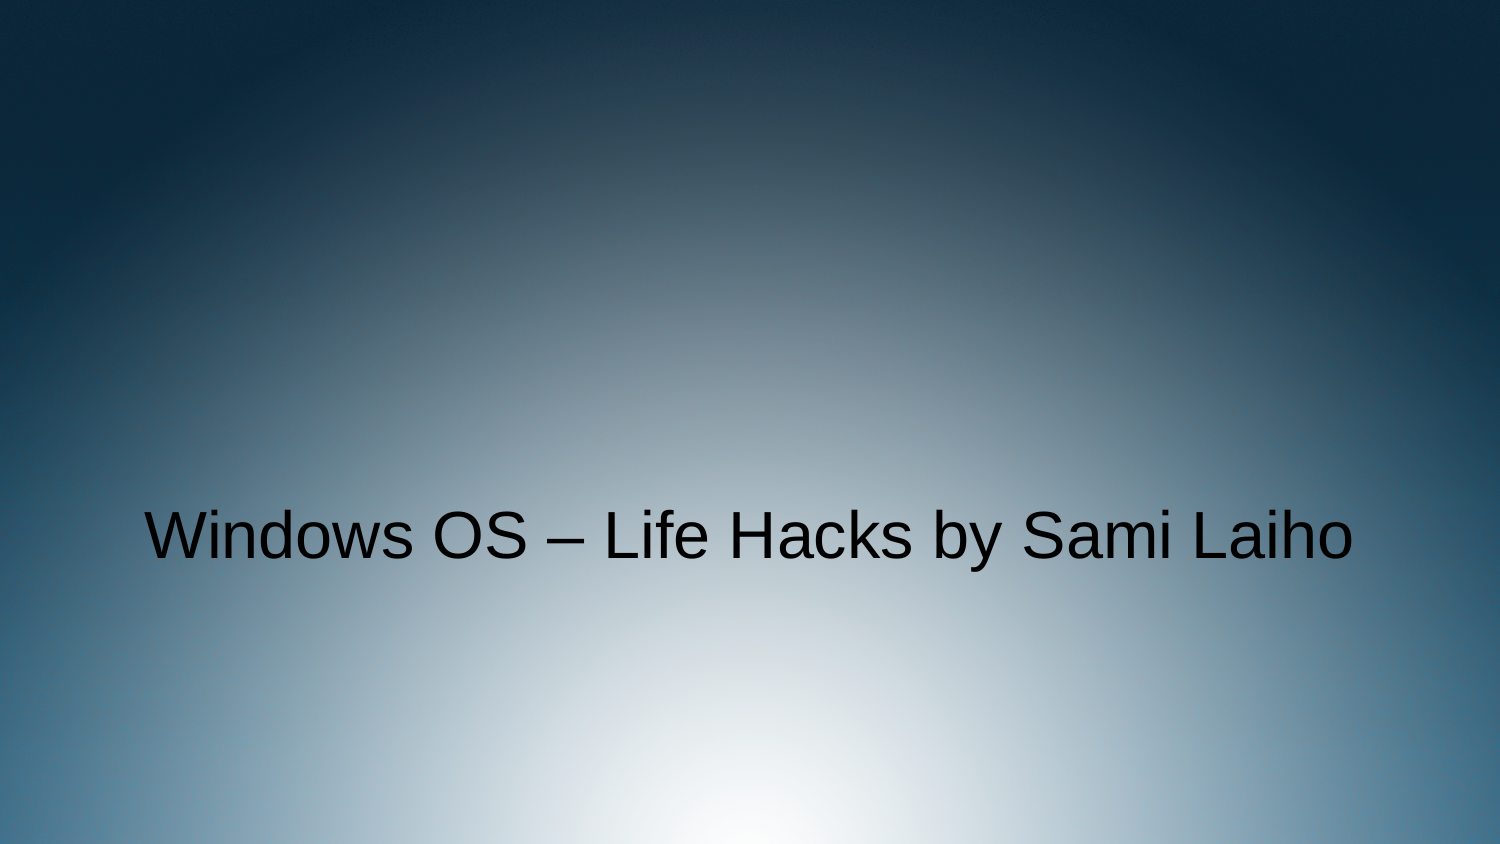

# Windows OS – Life Hacks by Sami Laiho